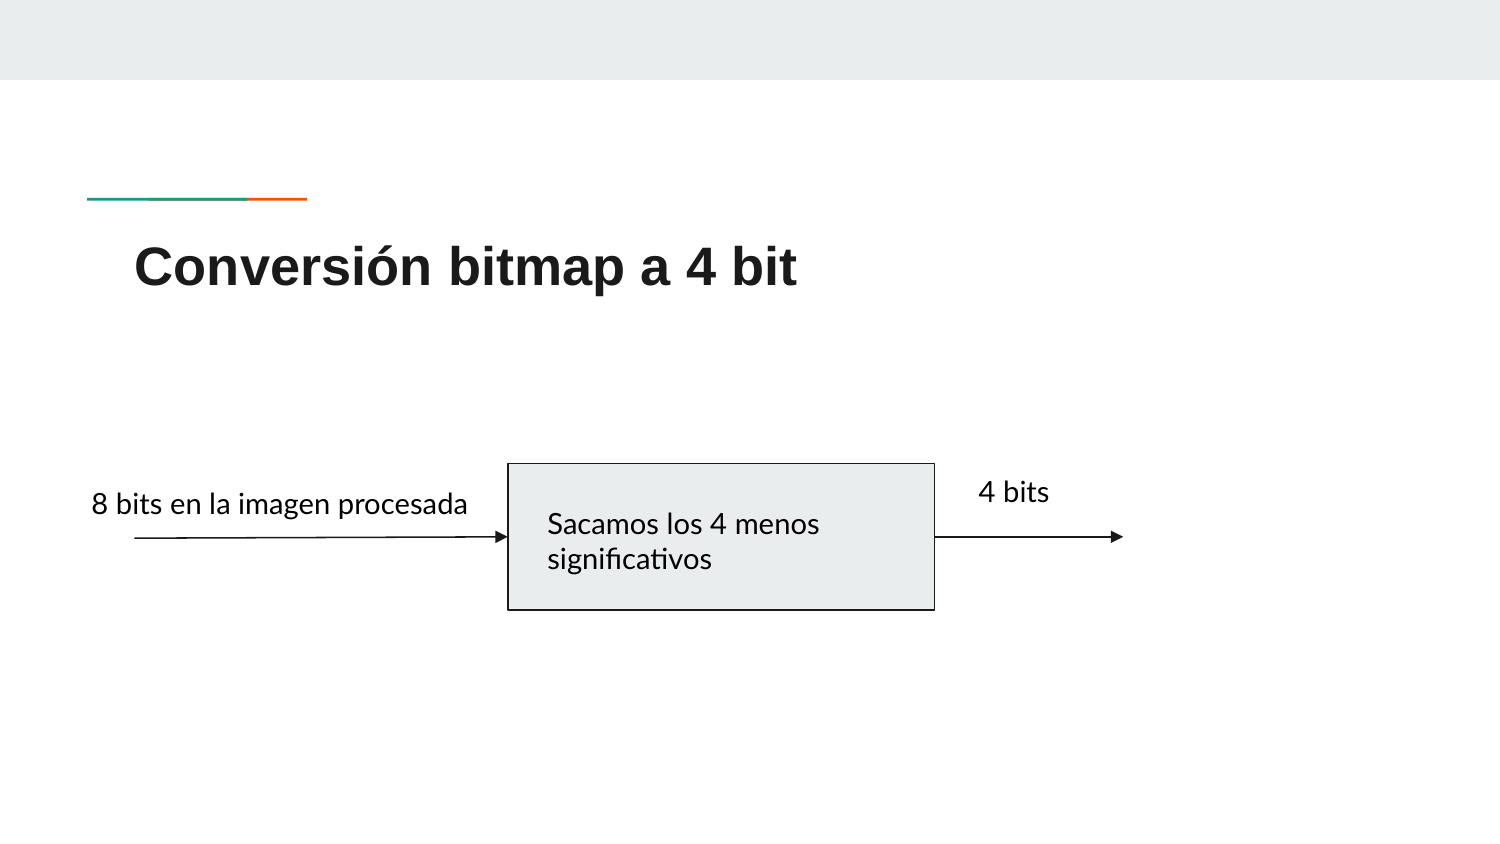

# Conversión bitmap a 4 bit
4 bits

8 bits en la imagen procesada
Sacamos los 4 menos significativos